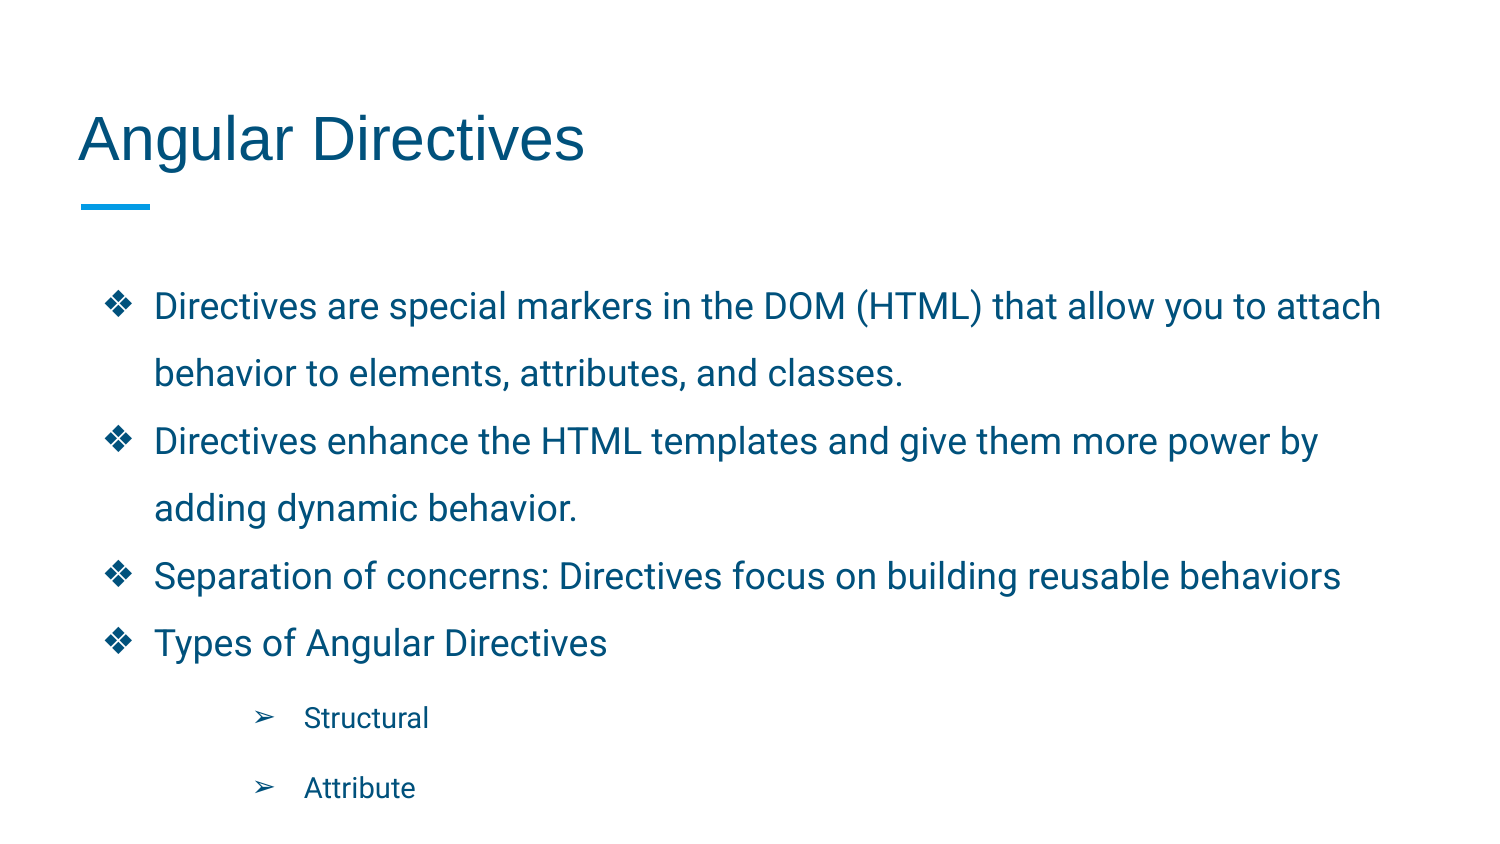

# Angular Directives
Directives are special markers in the DOM (HTML) that allow you to attach behavior to elements, attributes, and classes.
Directives enhance the HTML templates and give them more power by adding dynamic behavior.
Separation of concerns: Directives focus on building reusable behaviors
Types of Angular Directives
Structural
Attribute